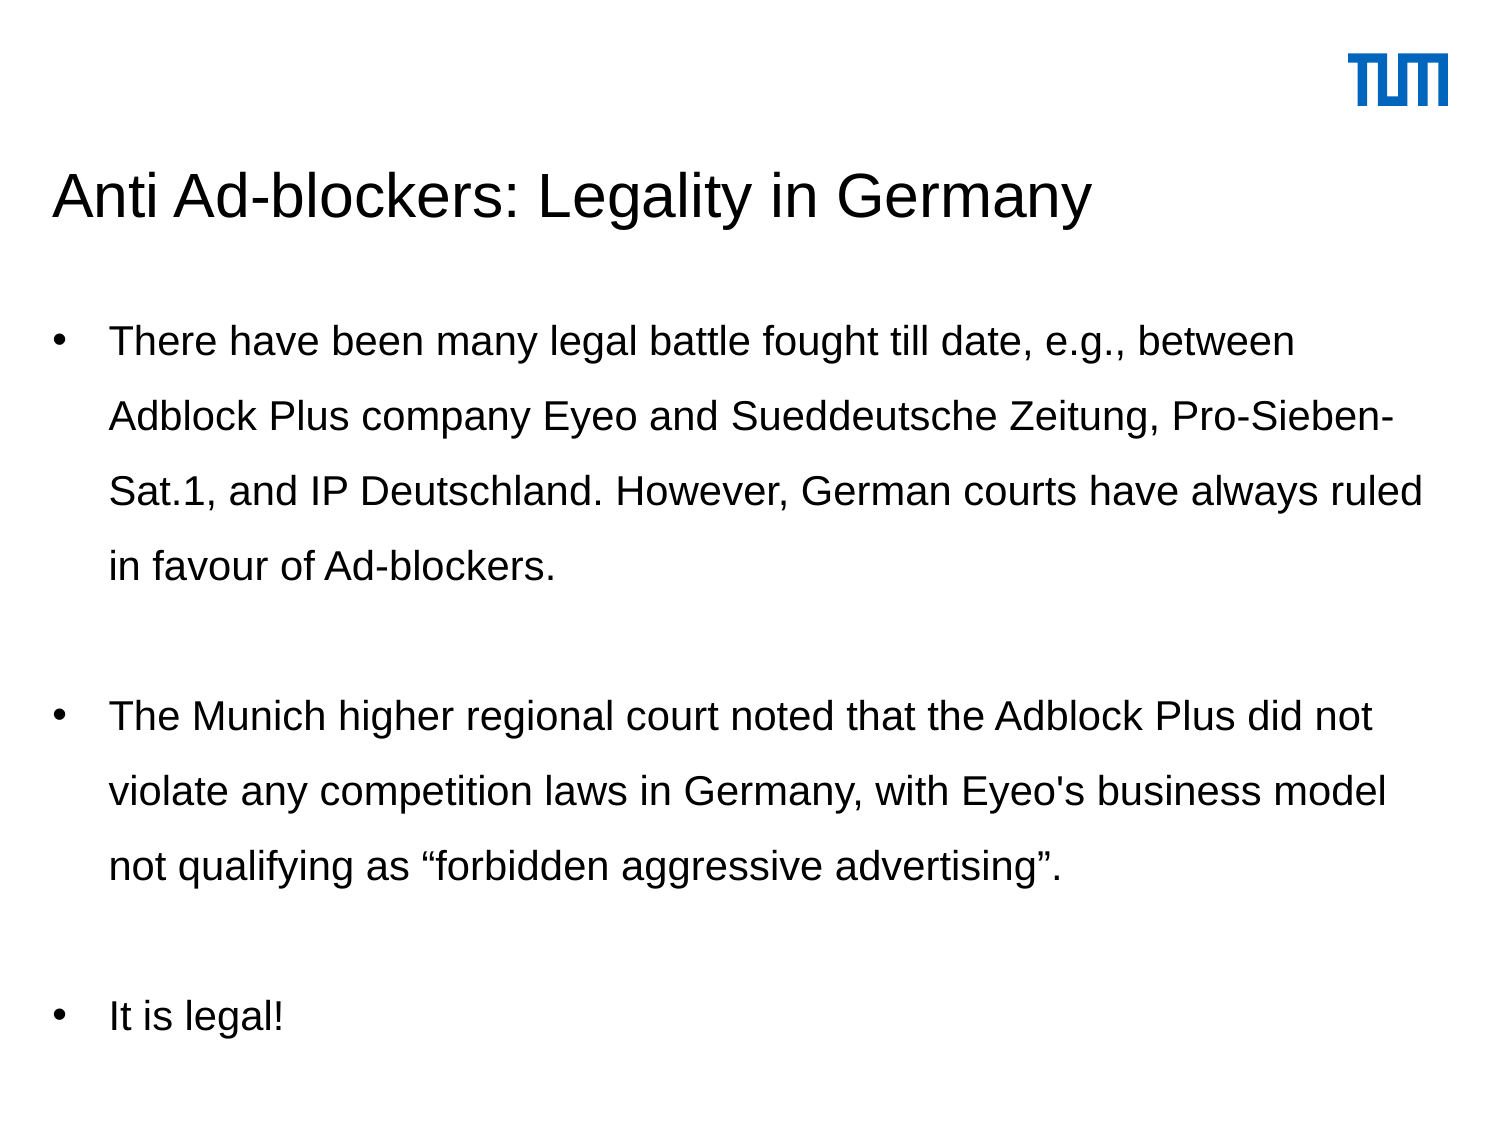

# Anti Ad-blockers: Legality in Germany
There have been many legal battle fought till date, e.g., between Adblock Plus company Eyeo and Sueddeutsche Zeitung, Pro-Sieben-Sat.1, and IP Deutschland. However, German courts have always ruled in favour of Ad-blockers.

The Munich higher regional court noted that the Adblock Plus did not violate any competition laws in Germany, with Eyeo's business model not qualifying as “forbidden aggressive advertising”.

It is legal!